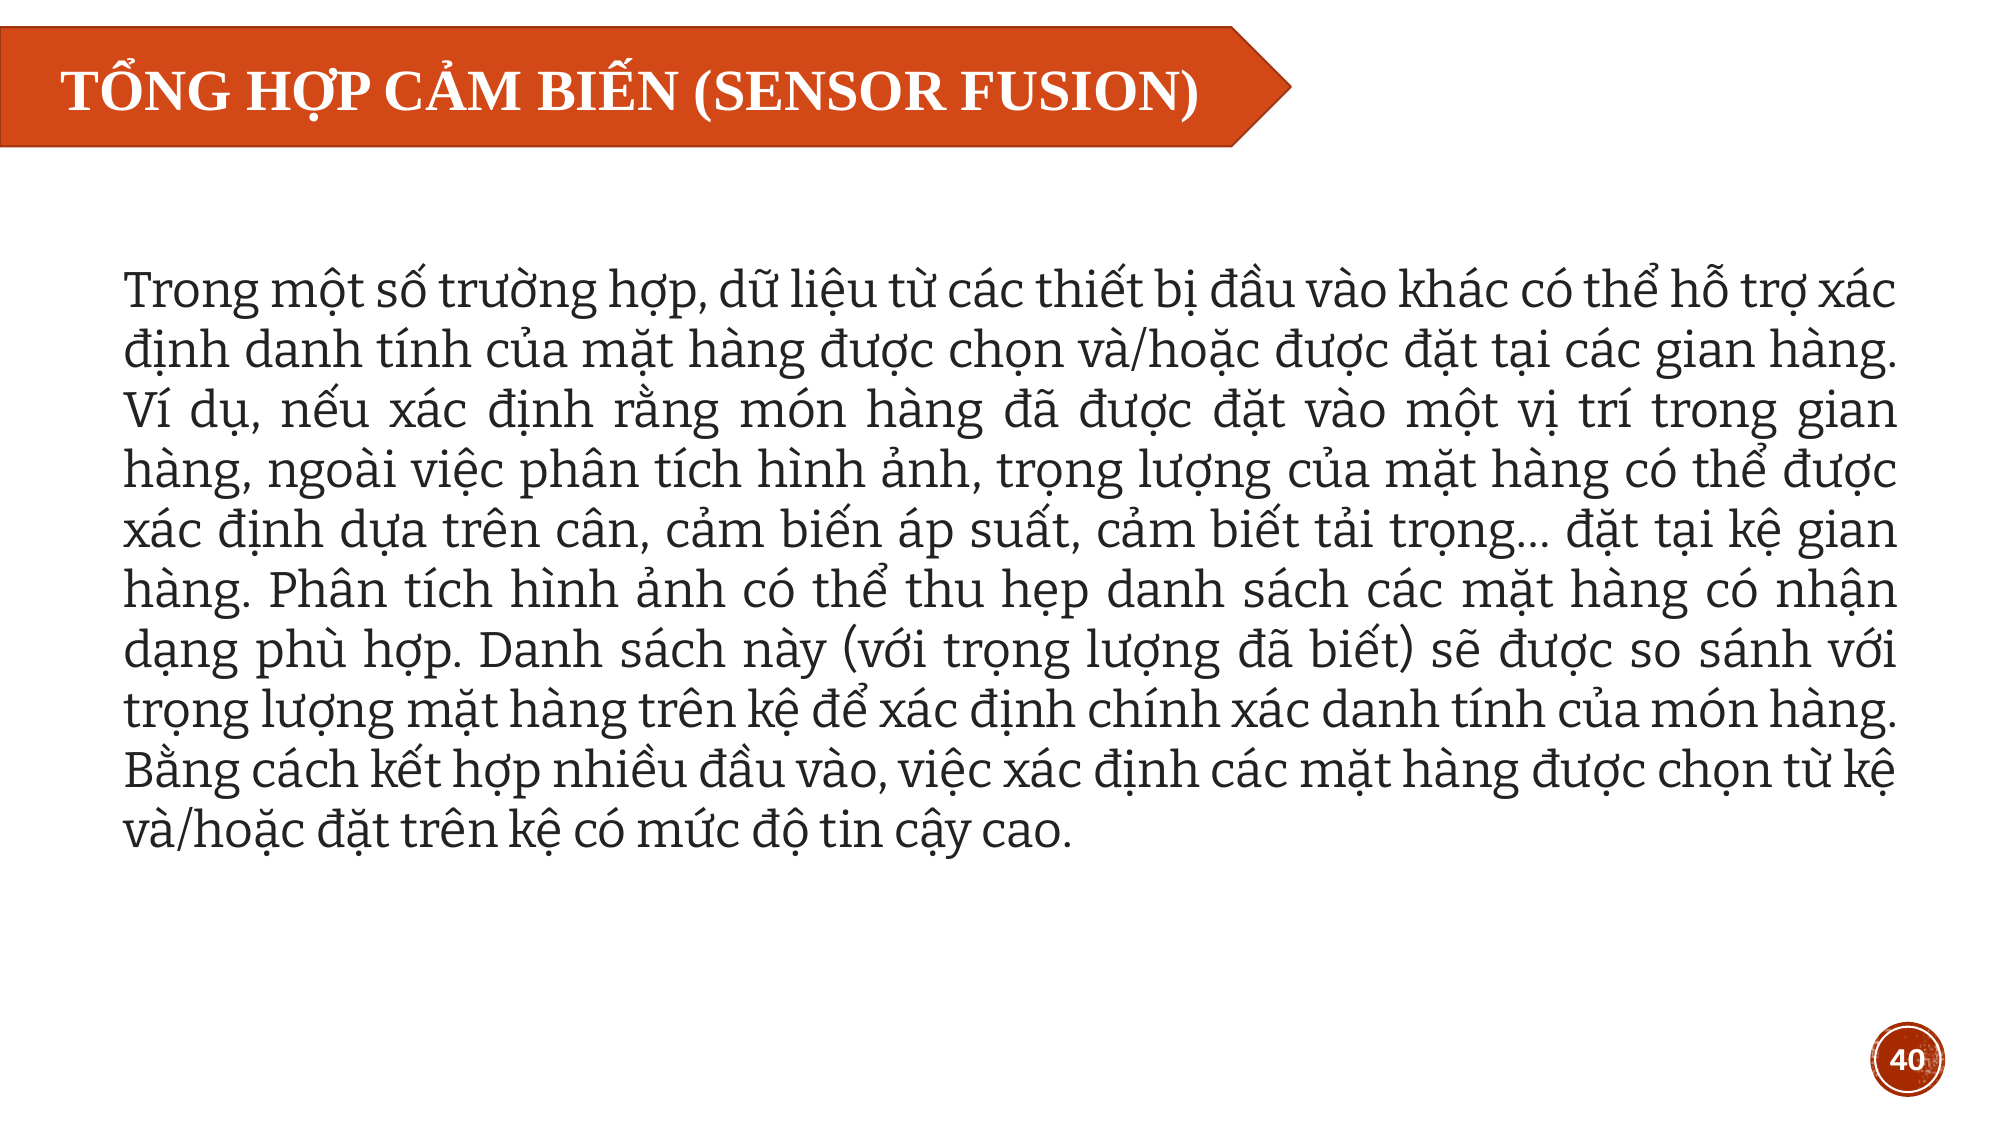

TỔNG HỢP CẢM BIẾN (SENSOR FUSION)
Trong một số trường hợp, dữ liệu từ các thiết bị đầu vào khác có thể hỗ trợ xác định danh tính của mặt hàng được chọn và/hoặc được đặt tại các gian hàng. Ví dụ, nếu xác định rằng món hàng đã được đặt vào một vị trí trong gian hàng, ngoài việc phân tích hình ảnh, trọng lượng của mặt hàng có thể được xác định dựa trên cân, cảm biến áp suất, cảm biết tải trọng… đặt tại kệ gian hàng. Phân tích hình ảnh có thể thu hẹp danh sách các mặt hàng có nhận dạng phù hợp. Danh sách này (với trọng lượng đã biết) sẽ được so sánh với trọng lượng mặt hàng trên kệ để xác định chính xác danh tính của món hàng. Bằng cách kết hợp nhiều đầu vào, việc xác định các mặt hàng được chọn từ kệ và/hoặc đặt trên kệ có mức độ tin cậy cao.
40